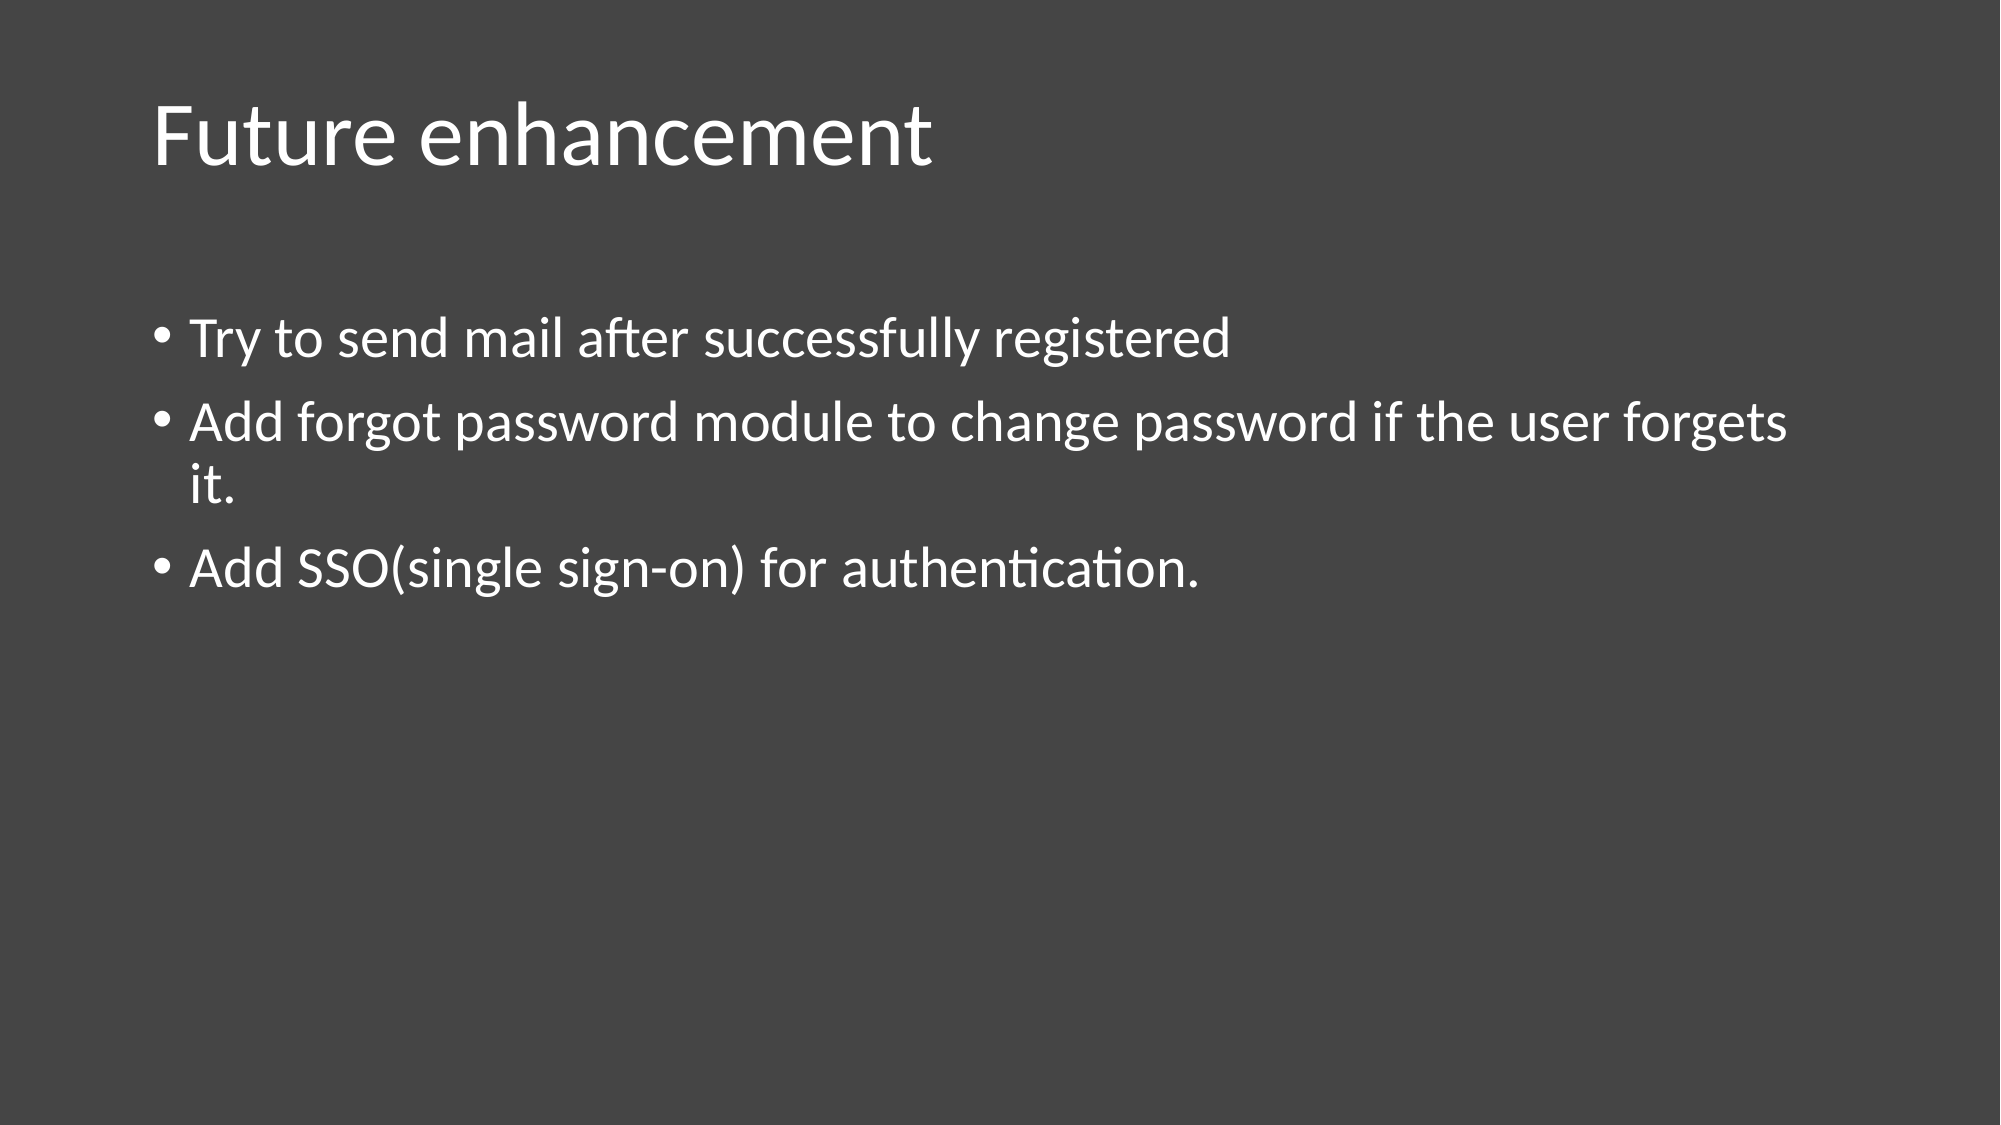

# Future enhancement
Try to send mail after successfully registered
Add forgot password module to change password if the user forgets it.
Add SSO(single sign-on) for authentication.